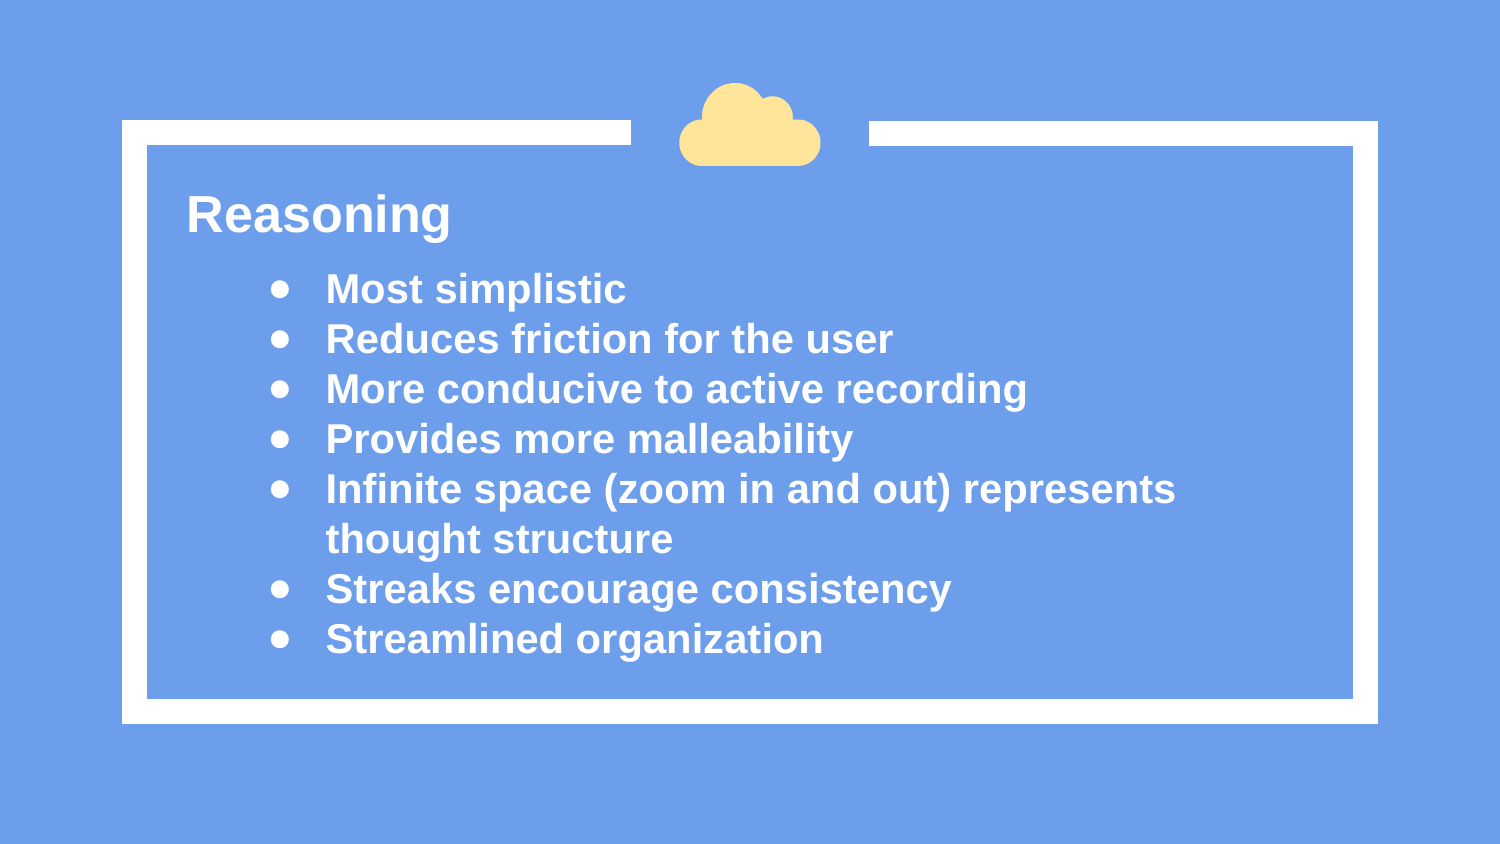

Reasoning
Most simplistic
Reduces friction for the user
More conducive to active recording
Provides more malleability
Infinite space (zoom in and out) represents thought structure
Streaks encourage consistency
Streamlined organization